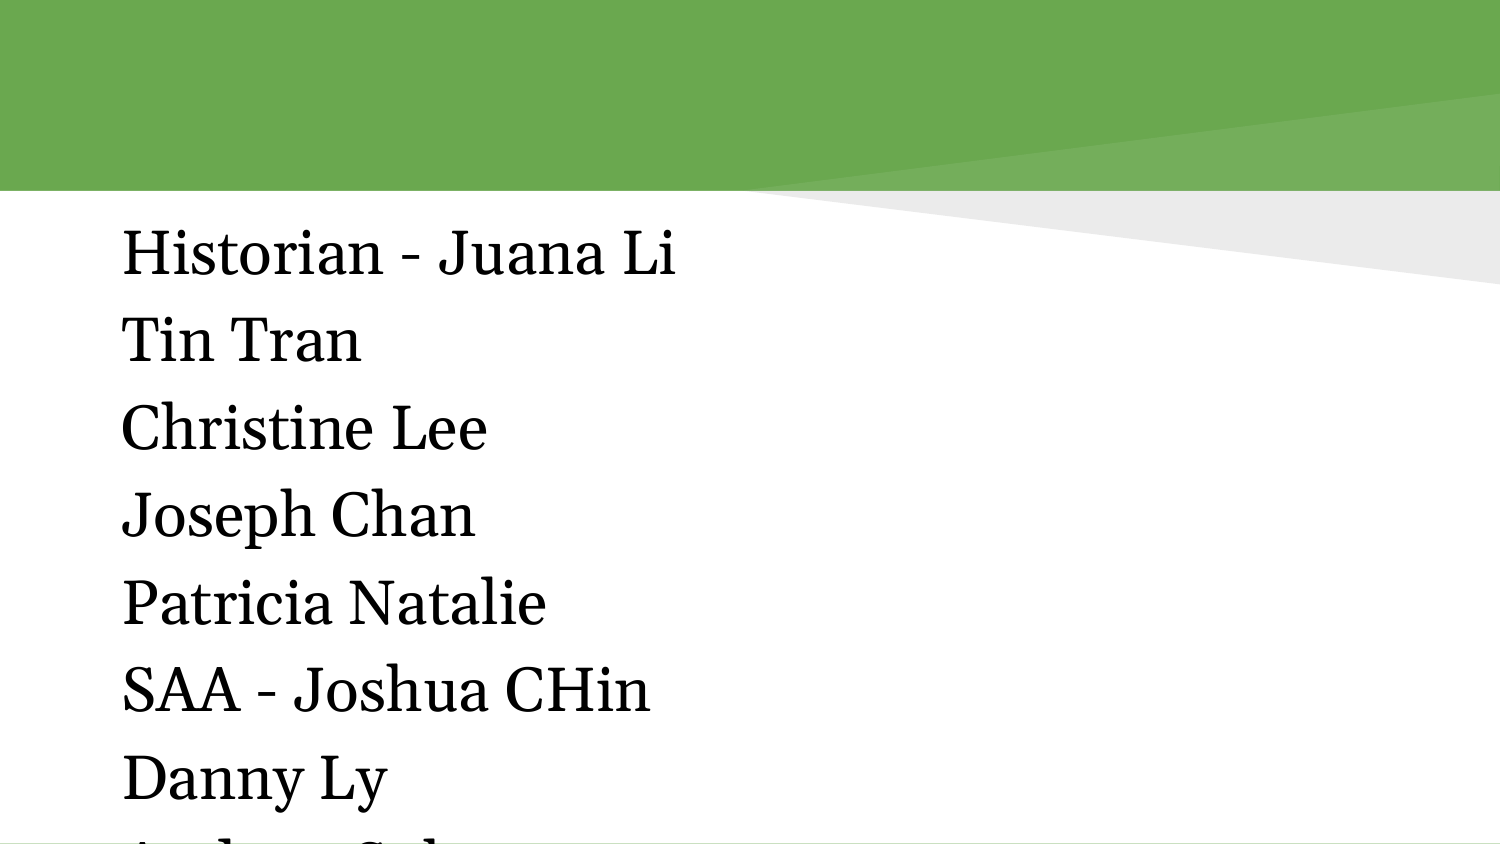

#
Historian - Juana Li
Tin Tran
Christine Lee
Joseph Chan
Patricia Natalie
SAA - Joshua CHin
Danny Ly
Andrew Suh
Ann Dai